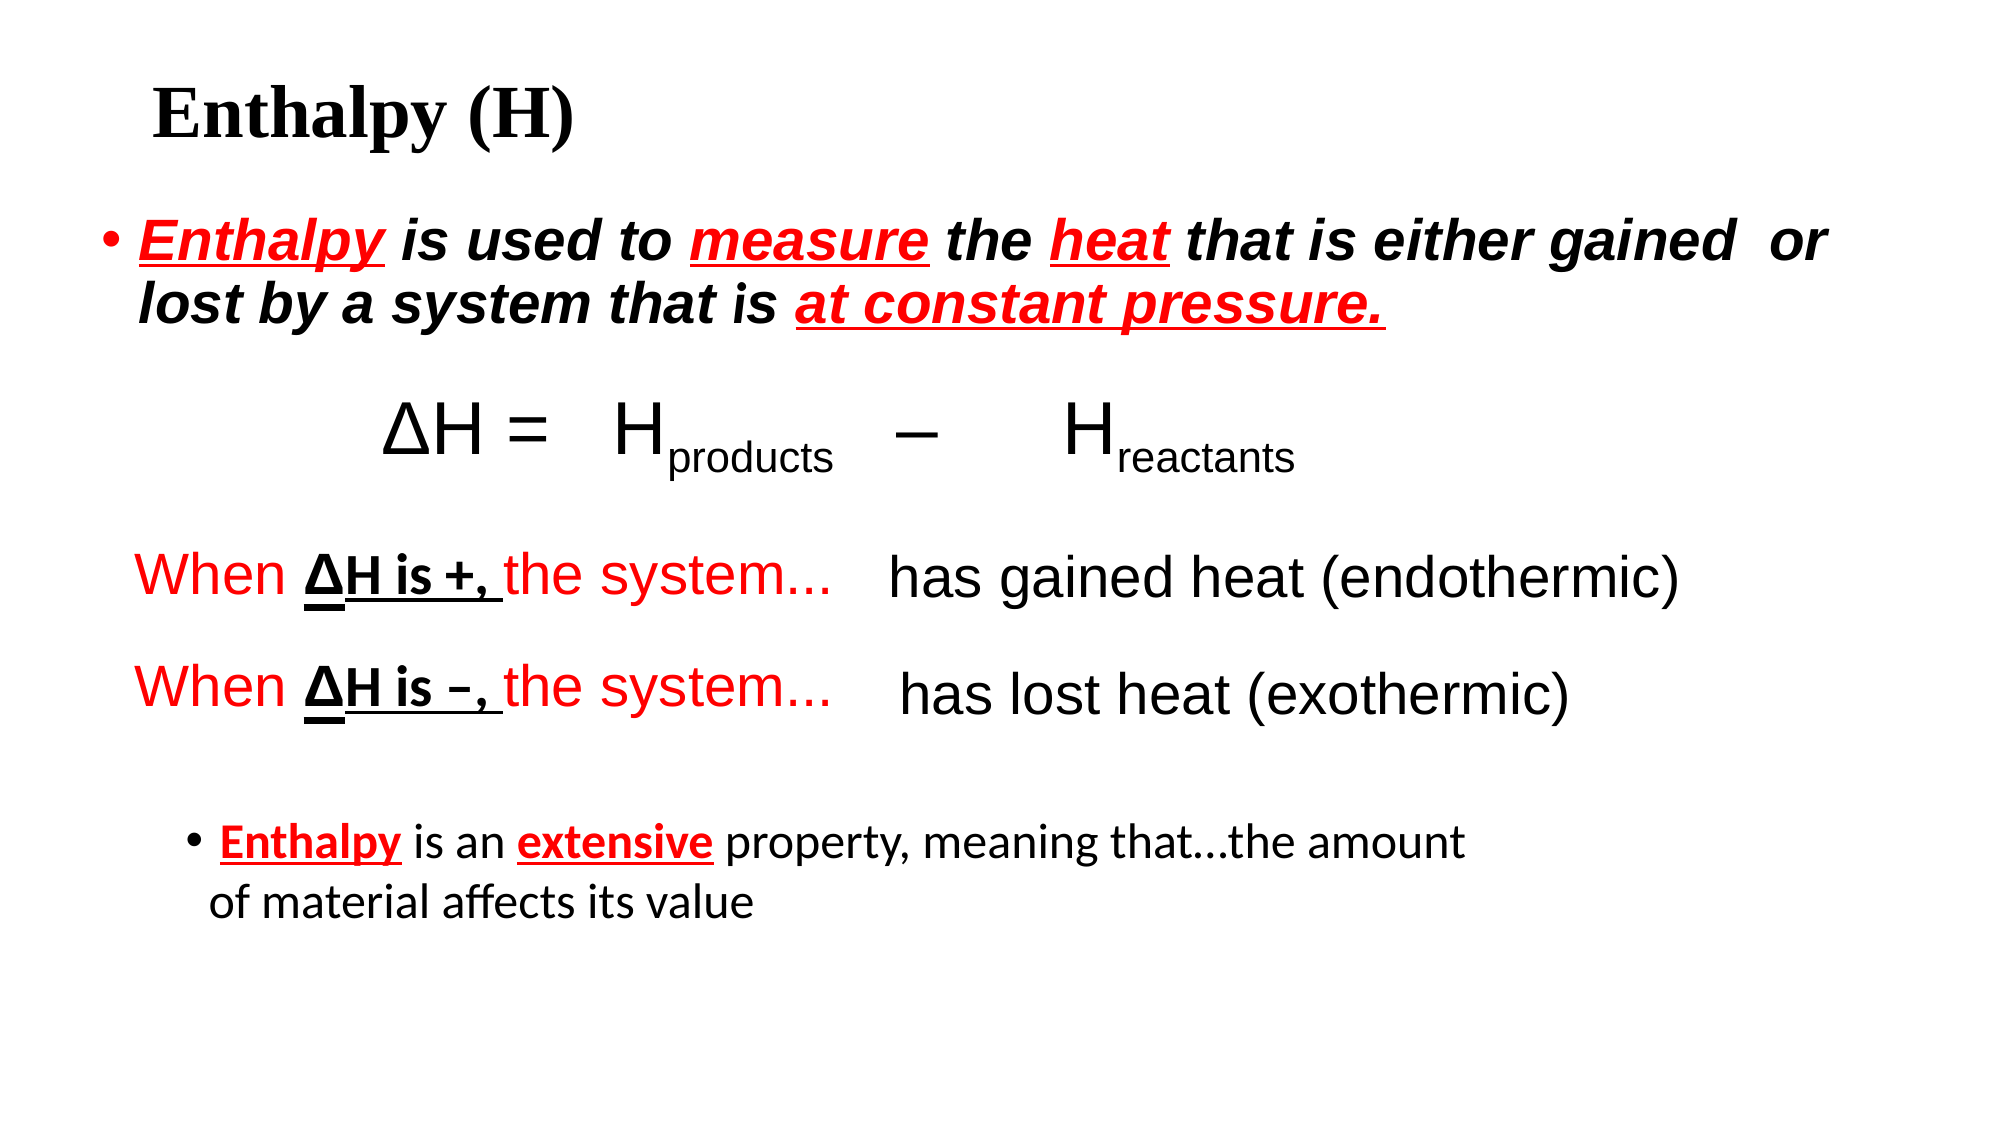

# Enthalpy (H)
Enthalpy is used to measure the heat that is either gained  or lost by a system that is at constant pressure.

	ΔH =   Hproducts   –      Hreactants
When ΔH is +, the system...
   has gained heat (endothermic)
When ΔH is –, the system...
has lost heat (exothermic)
 Enthalpy is an extensive property, meaning that…the amount of material affects its value